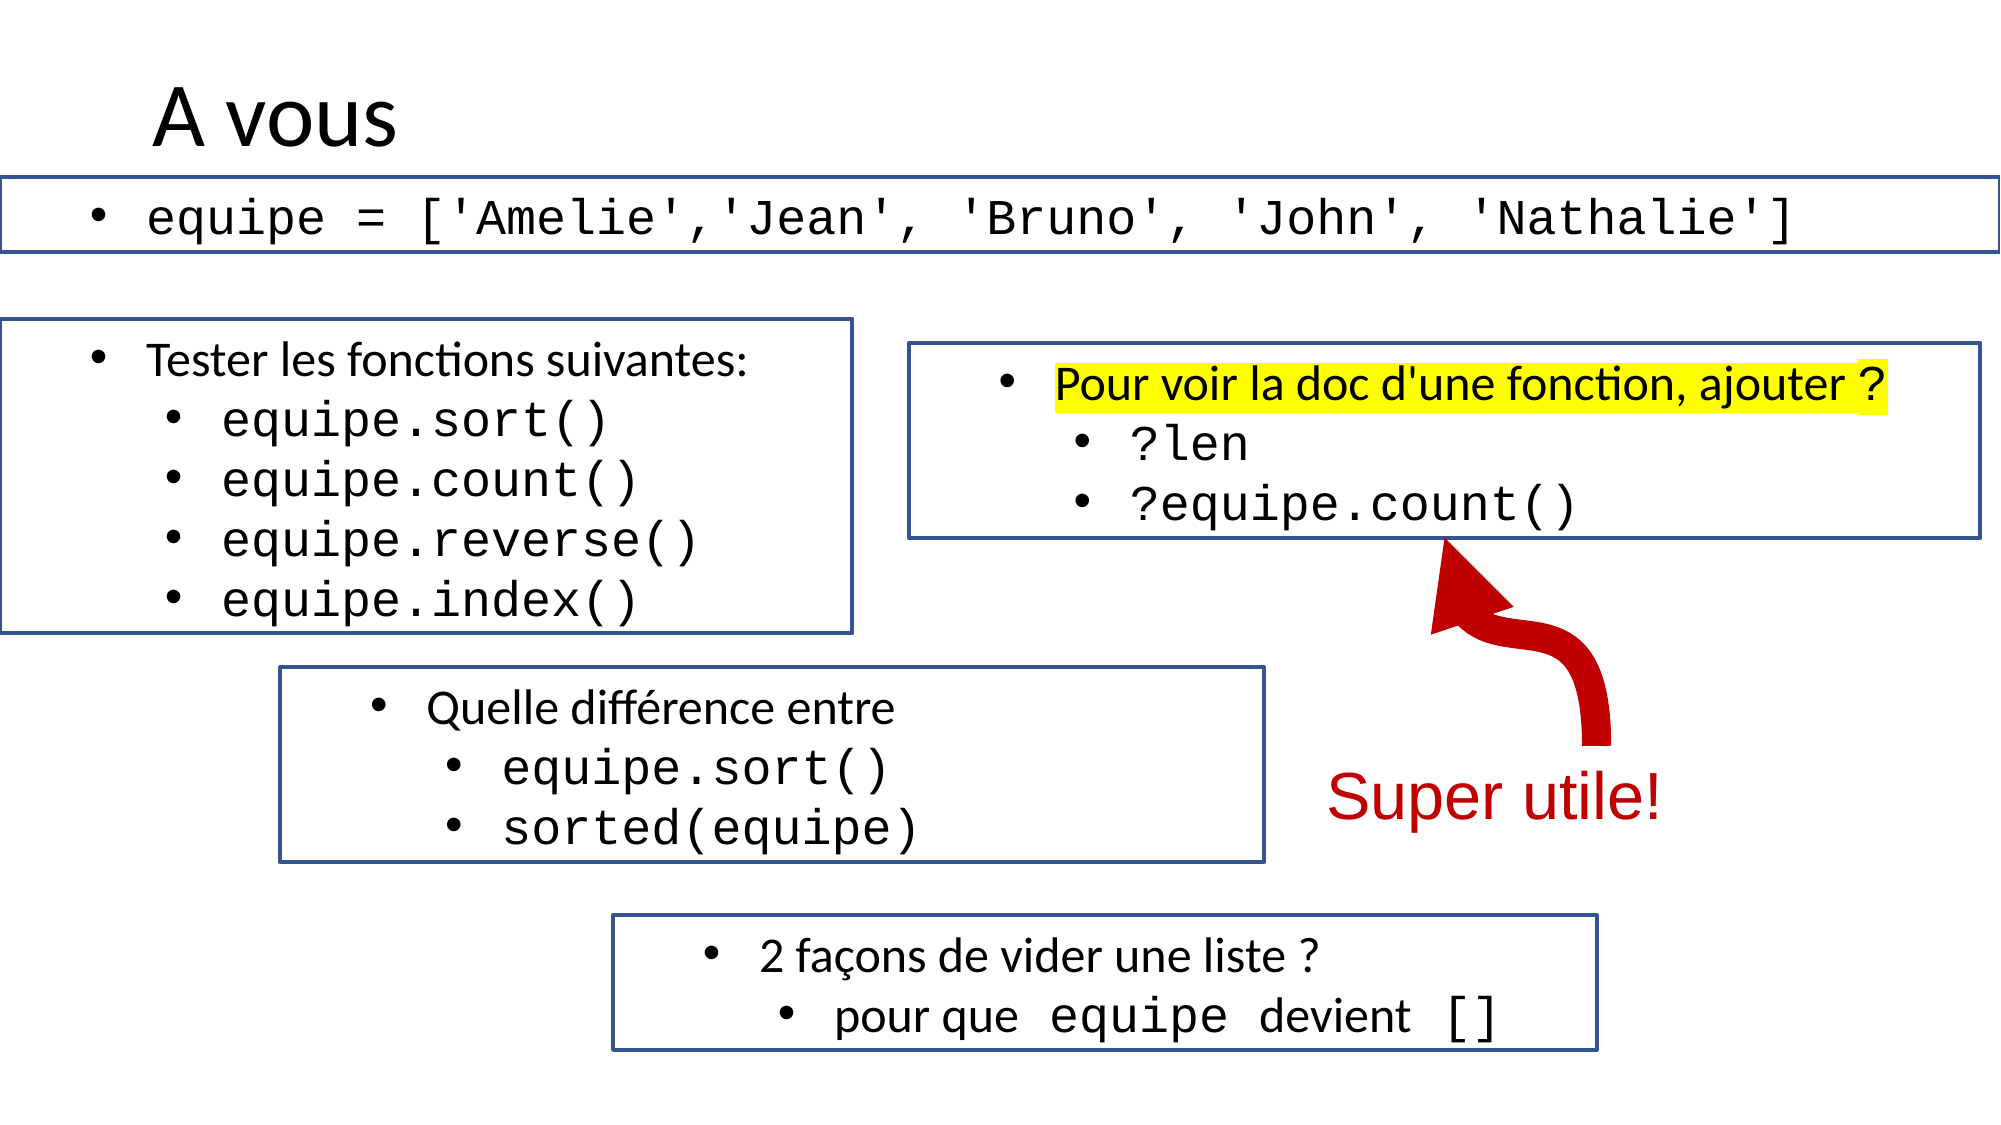

A vous
equipe = ['Amelie','Jean', 'Bruno', 'John', 'Nathalie']
Tester les fonctions suivantes:
equipe.sort()
equipe.count()
equipe.reverse()
equipe.index()
Pour voir la doc d'une fonction, ajouter ?
?len
?equipe.count()
Quelle différence entre
equipe.sort()
sorted(equipe)
Super utile!
2 façons de vider une liste ?
pour que equipe devient []